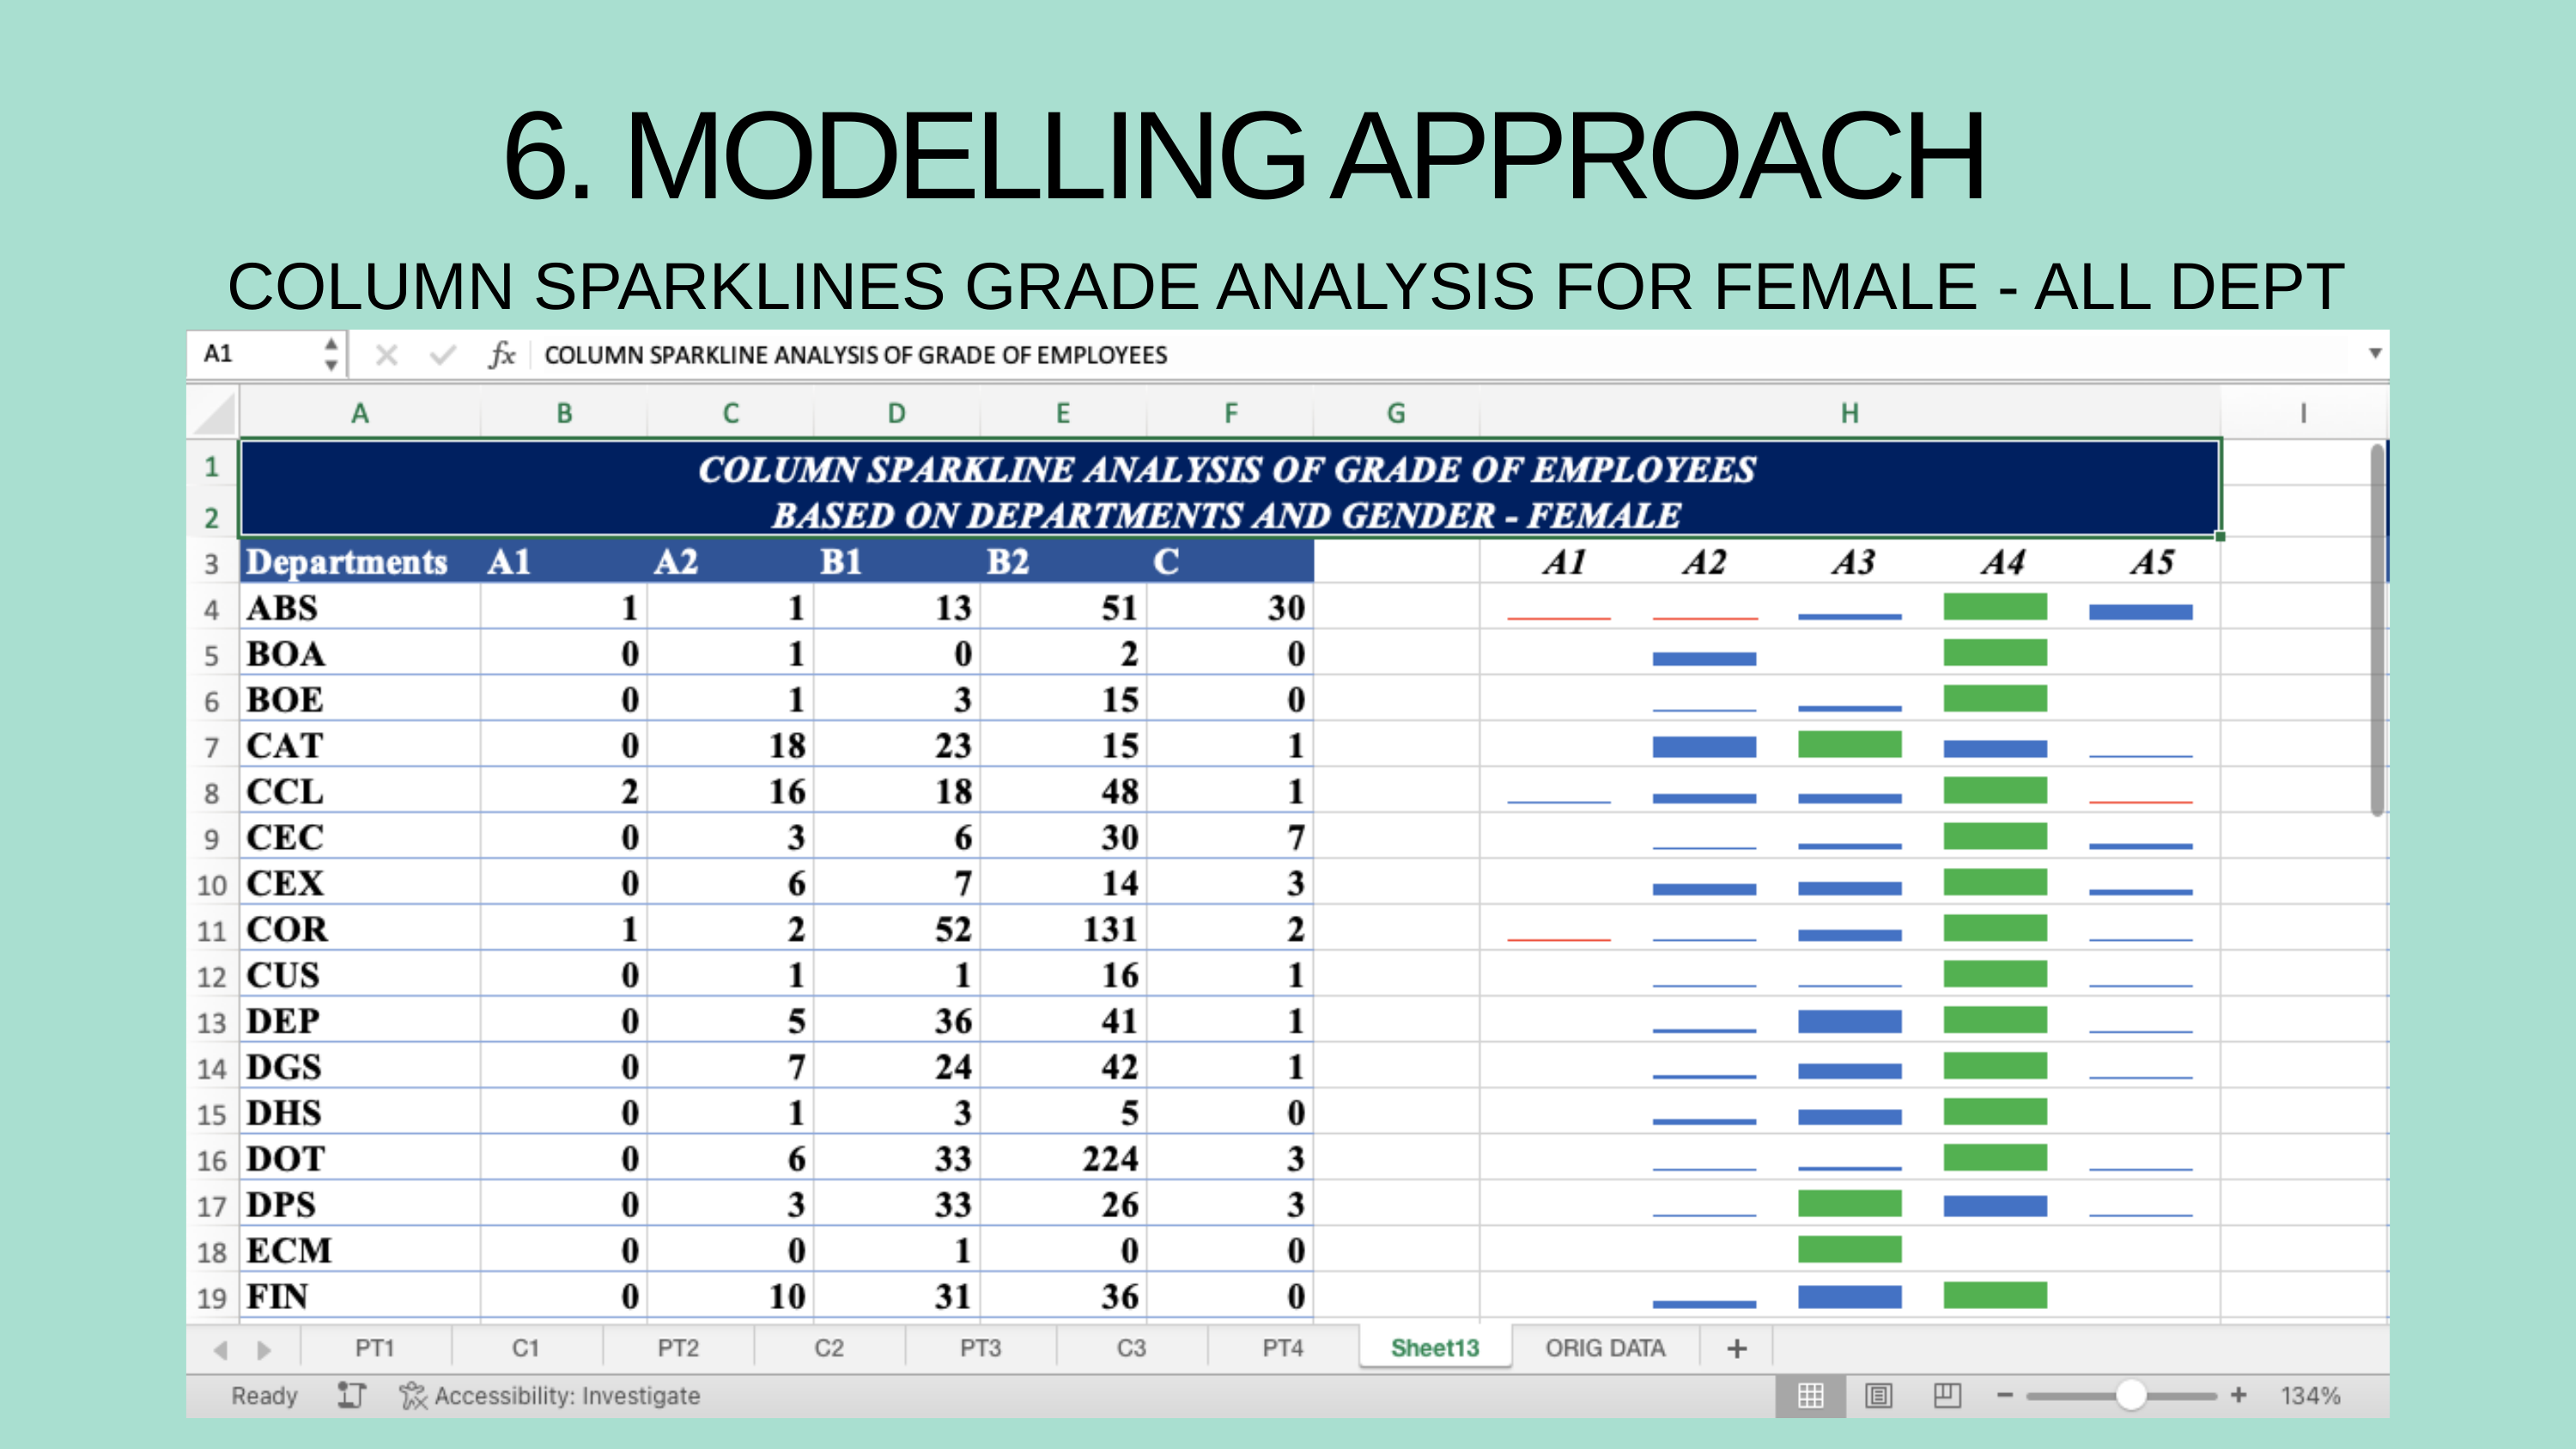

6. MODELLING APPROACH
COLUMN SPARKLINES GRADE ANALYSIS FOR FEMALE - ALL DEPT